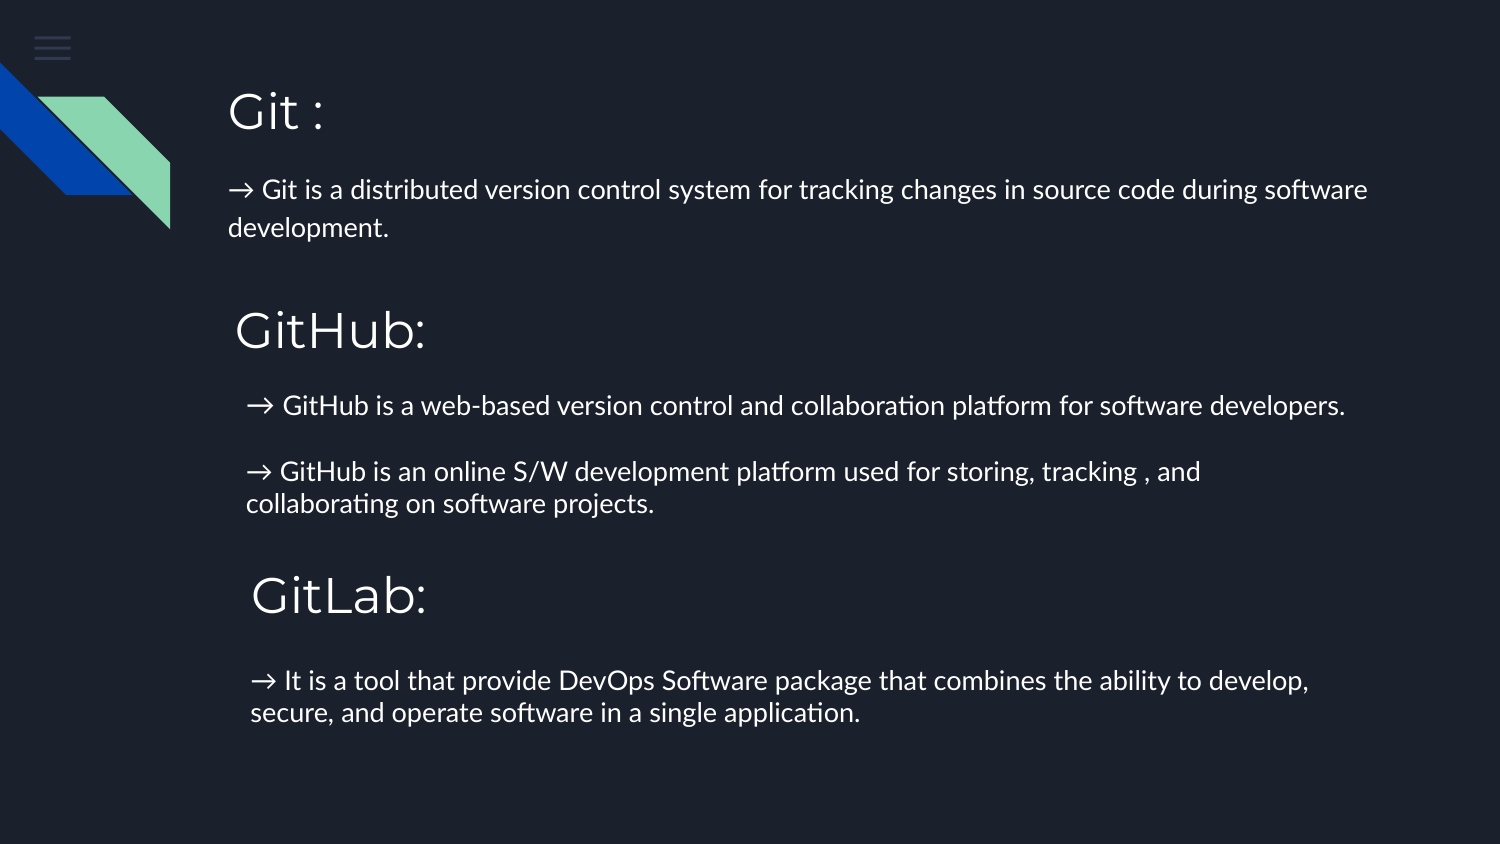

# Git :
→ Git is a distributed version control system for tracking changes in source code during software development.
GitHub:
→ GitHub is a web-based version control and collaboration platform for software developers.

→ GitHub is an online S/W development platform used for storing, tracking , and collaborating on software projects.
GitLab:
→ It is a tool that provide DevOps Software package that combines the ability to develop, secure, and operate software in a single application.